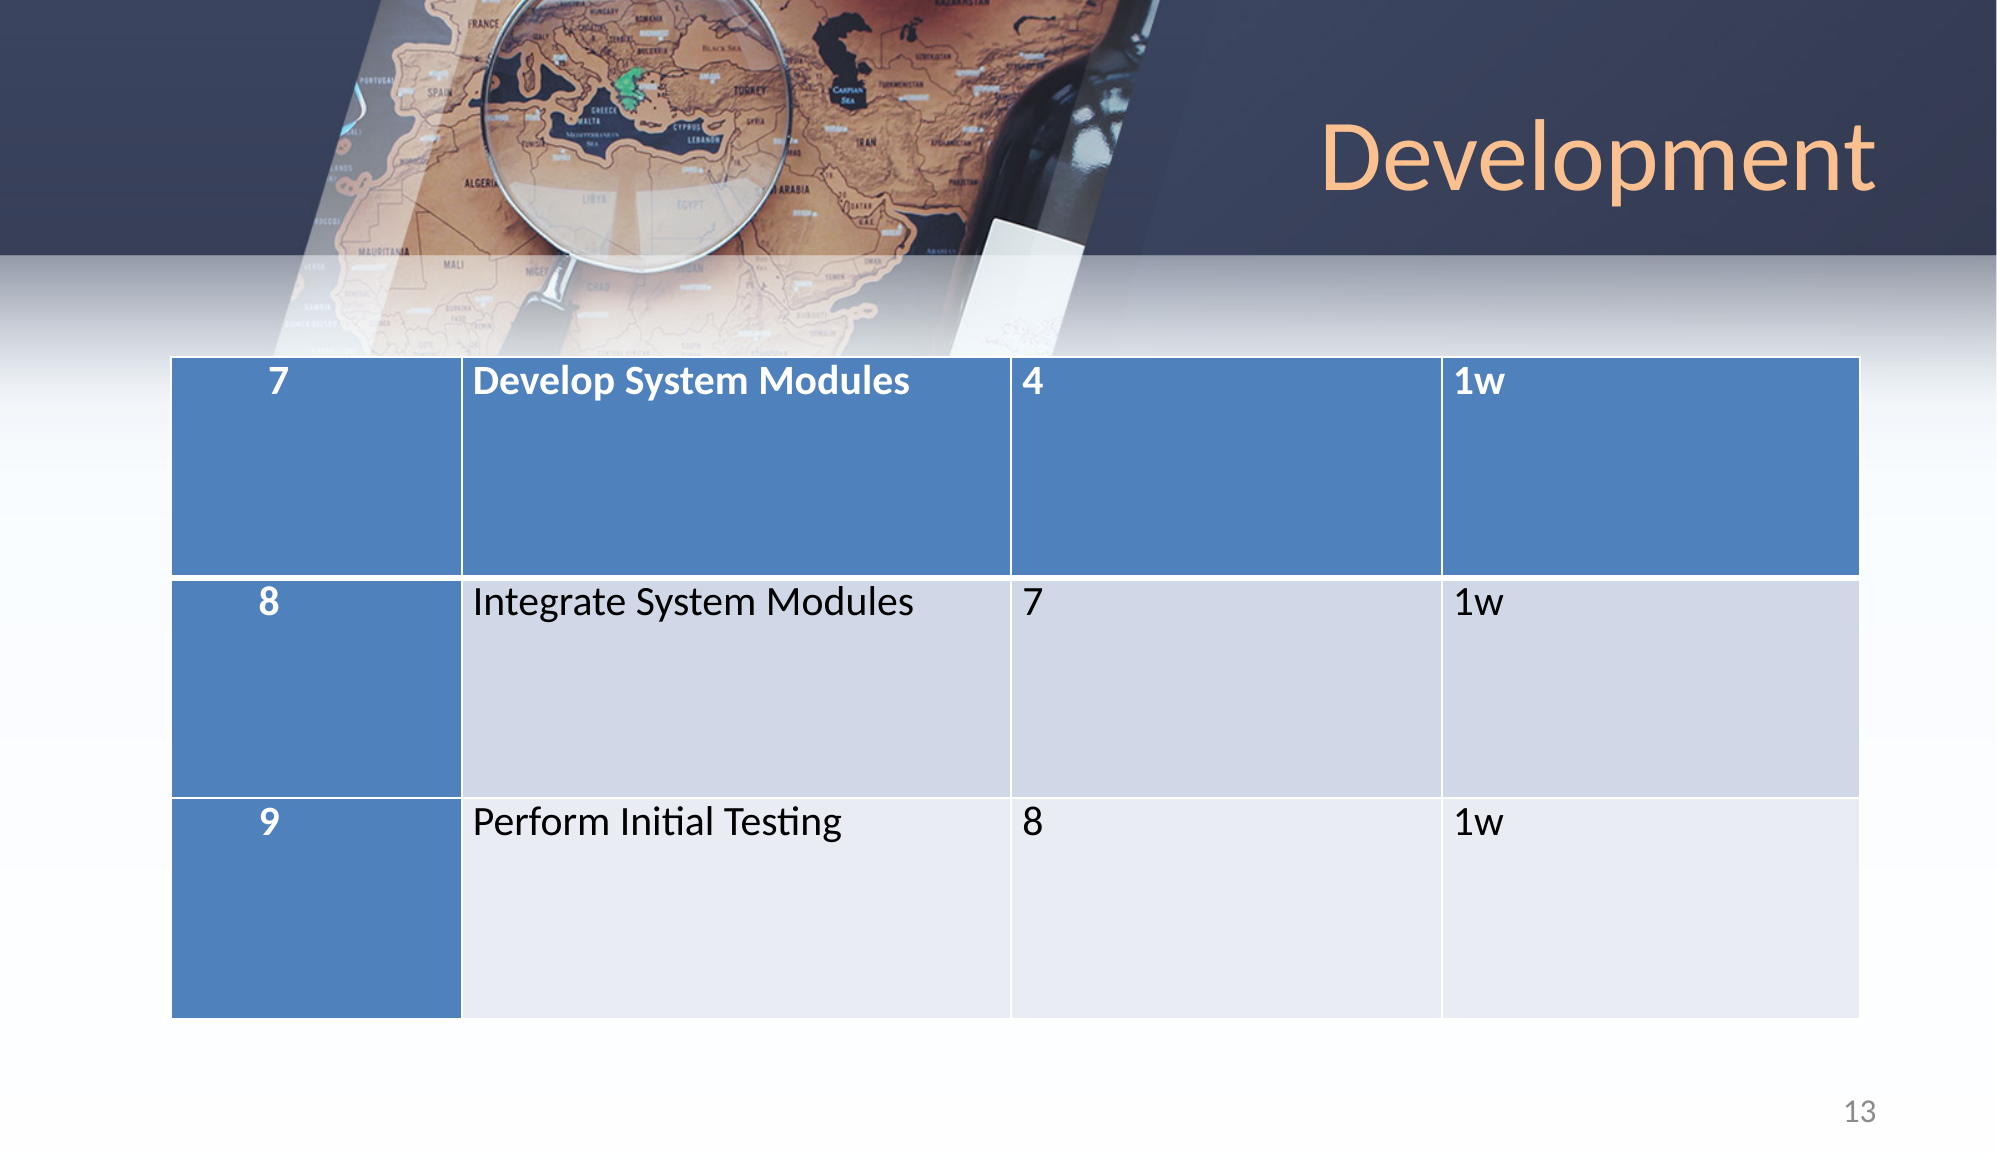

# Development
| 7 | Develop System Modules | 4 | 1w |
| --- | --- | --- | --- |
| 8 | Integrate System Modules | 7 | 1w |
| 9 | Perform Initial Testing | 8 | 1w |

13